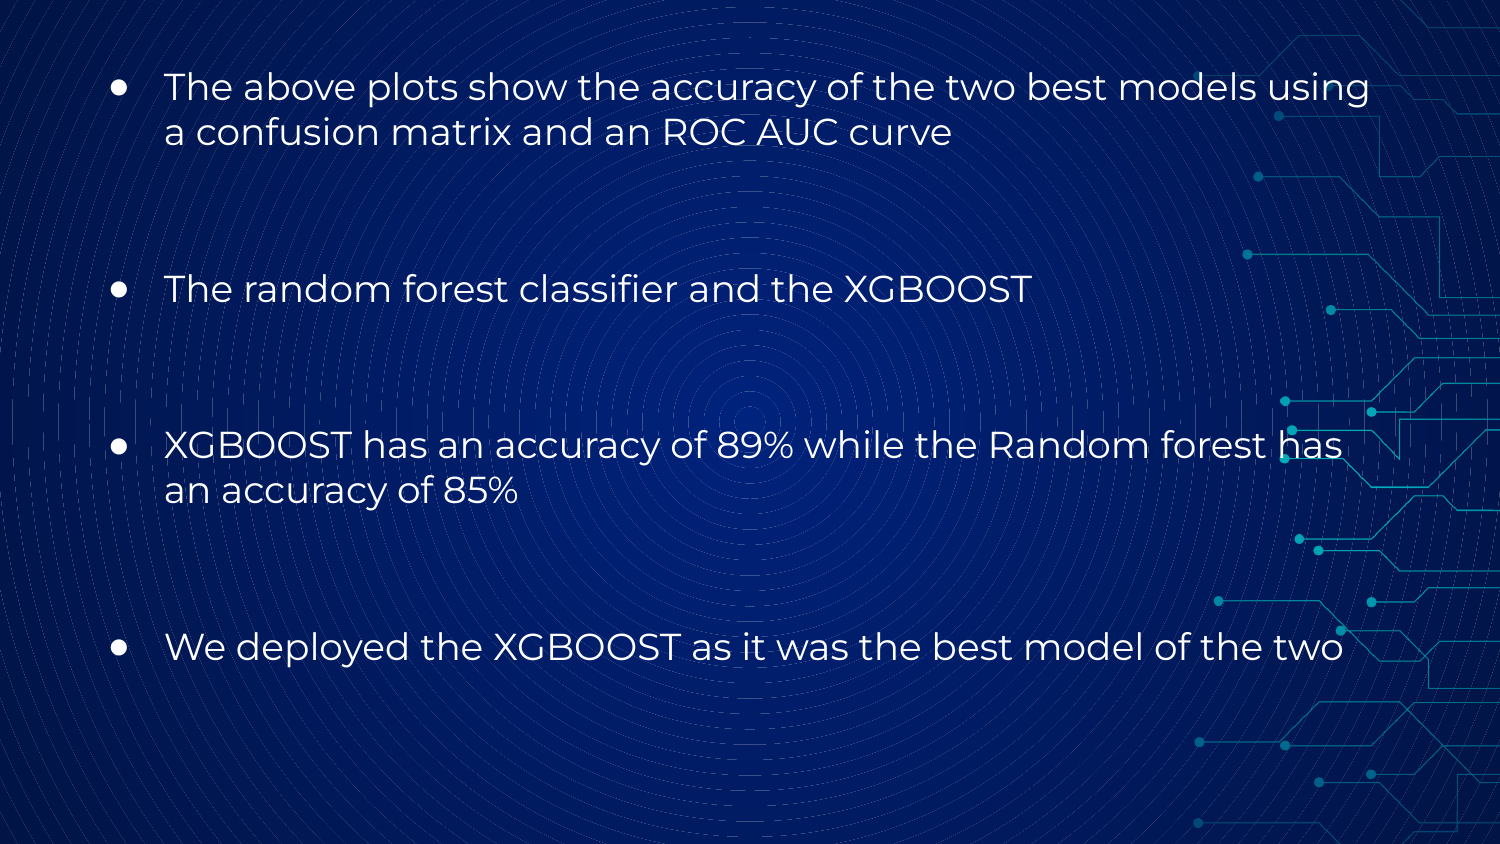

The above plots show the accuracy of the two best models using a confusion matrix and an ROC AUC curve

The random forest classifier and the XGBOOST

XGBOOST has an accuracy of 89% while the Random forest has an accuracy of 85%

We deployed the XGBOOST as it was the best model of the two